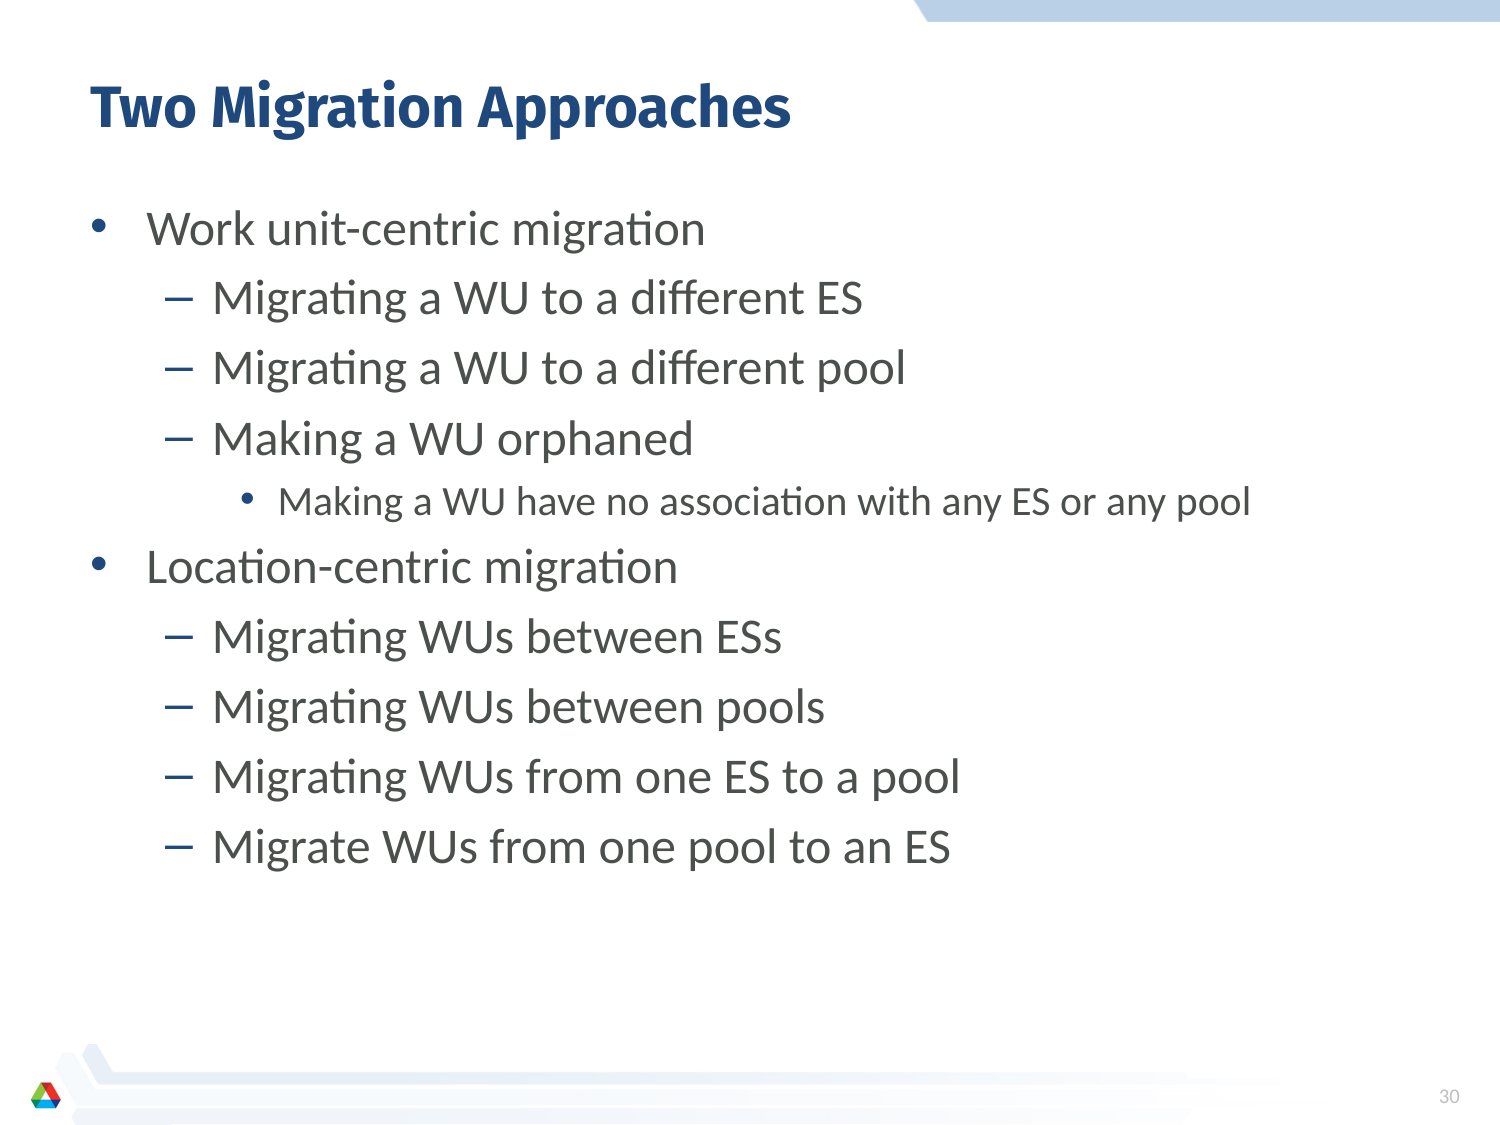

# Two Migration Approaches
Work unit-centric migration
Migrating a WU to a different ES
Migrating a WU to a different pool
Making a WU orphaned
Making a WU have no association with any ES or any pool
Location-centric migration
Migrating WUs between ESs
Migrating WUs between pools
Migrating WUs from one ES to a pool
Migrate WUs from one pool to an ES

30